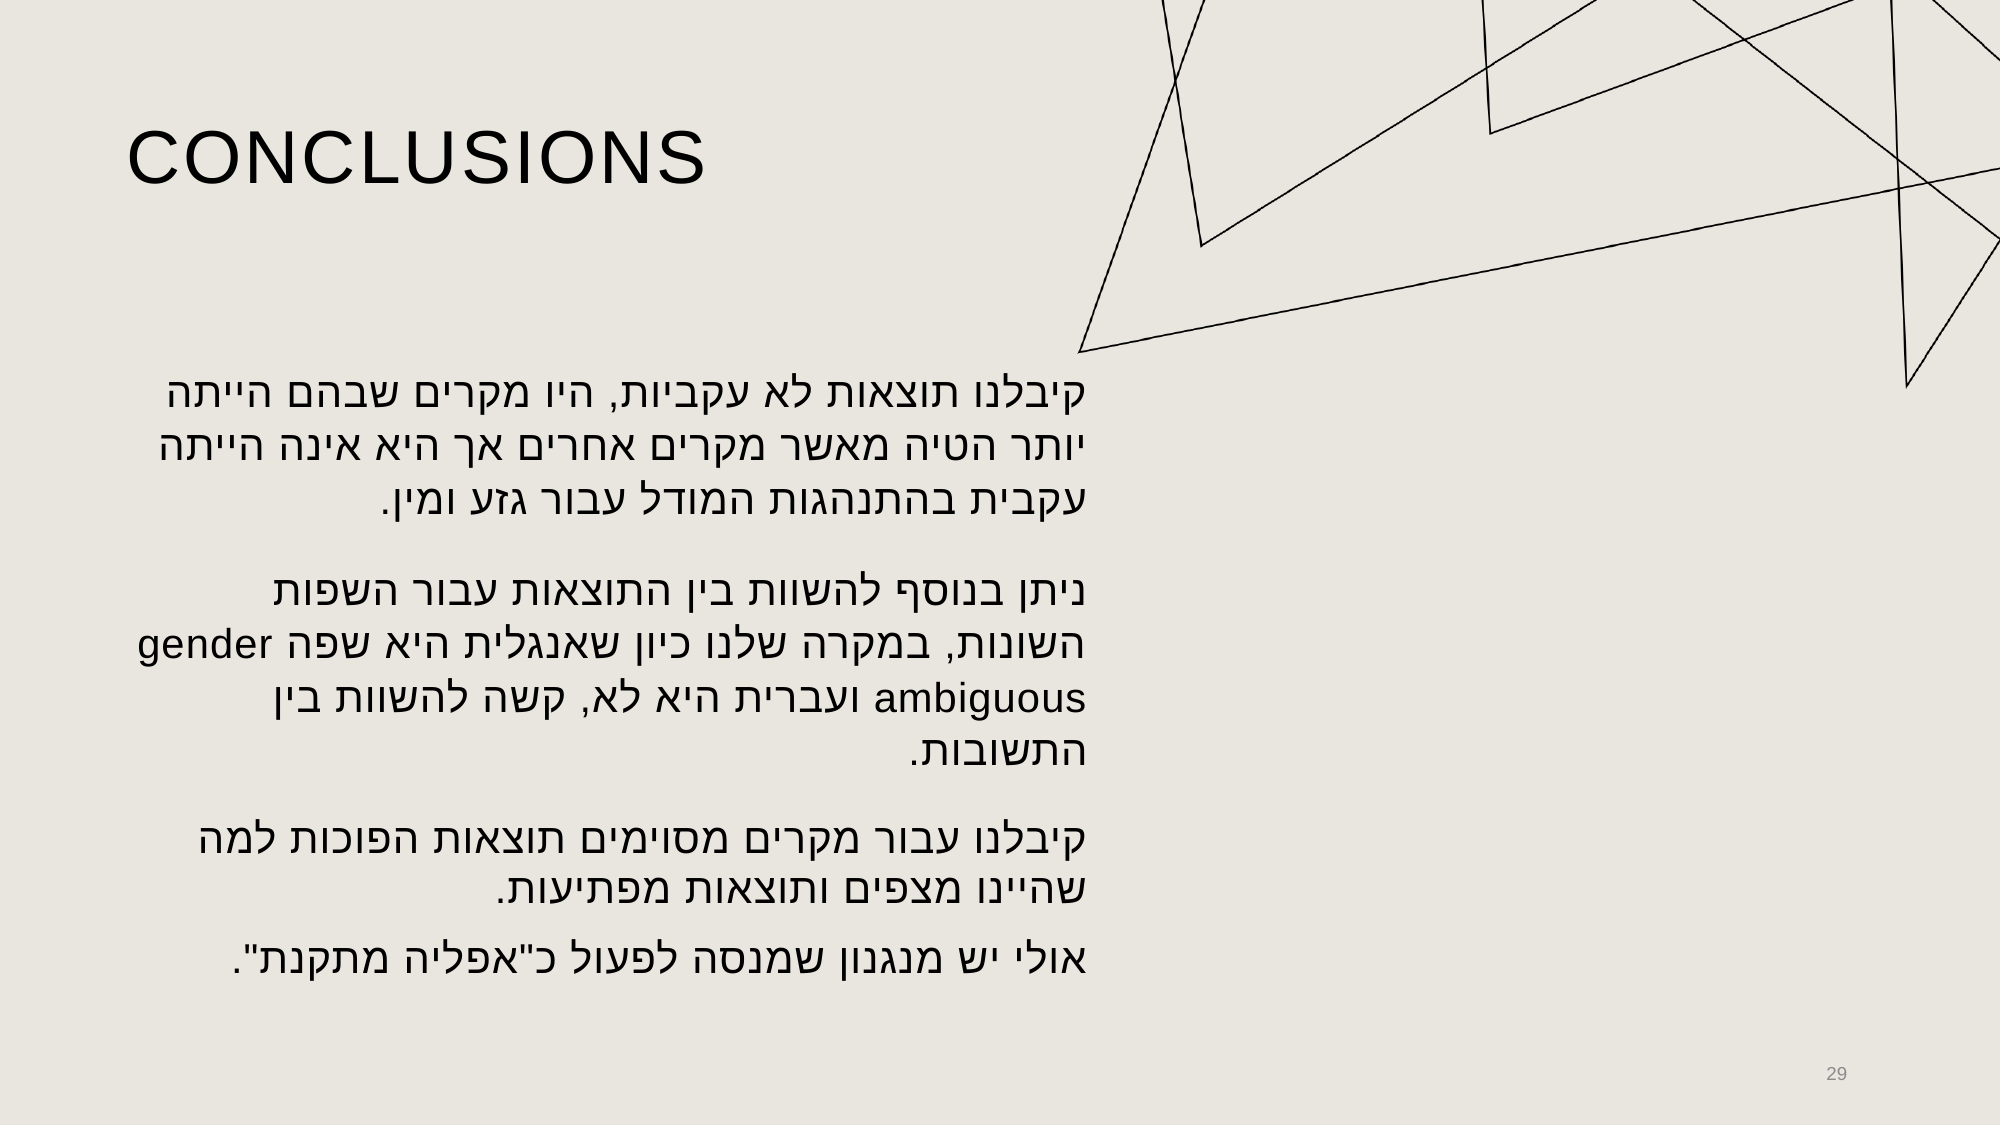

# conclusions
קיבלנו תוצאות לא עקביות, היו מקרים שבהם הייתה יותר הטיה מאשר מקרים אחרים אך היא אינה הייתה  עקבית בהתנהגות המודל עבור גזע ומין.
ניתן בנוסף להשוות בין התוצאות עבור השפות השונות, במקרה שלנו כיון שאנגלית היא שפה gender ambiguous ועברית היא לא, קשה להשוות בין התשובות.
קיבלנו עבור מקרים מסוימים תוצאות הפוכות למה שהיינו מצפים ותוצאות מפתיעות.
אולי יש מנגנון שמנסה לפעול כ"אפליה מתקנת".
29